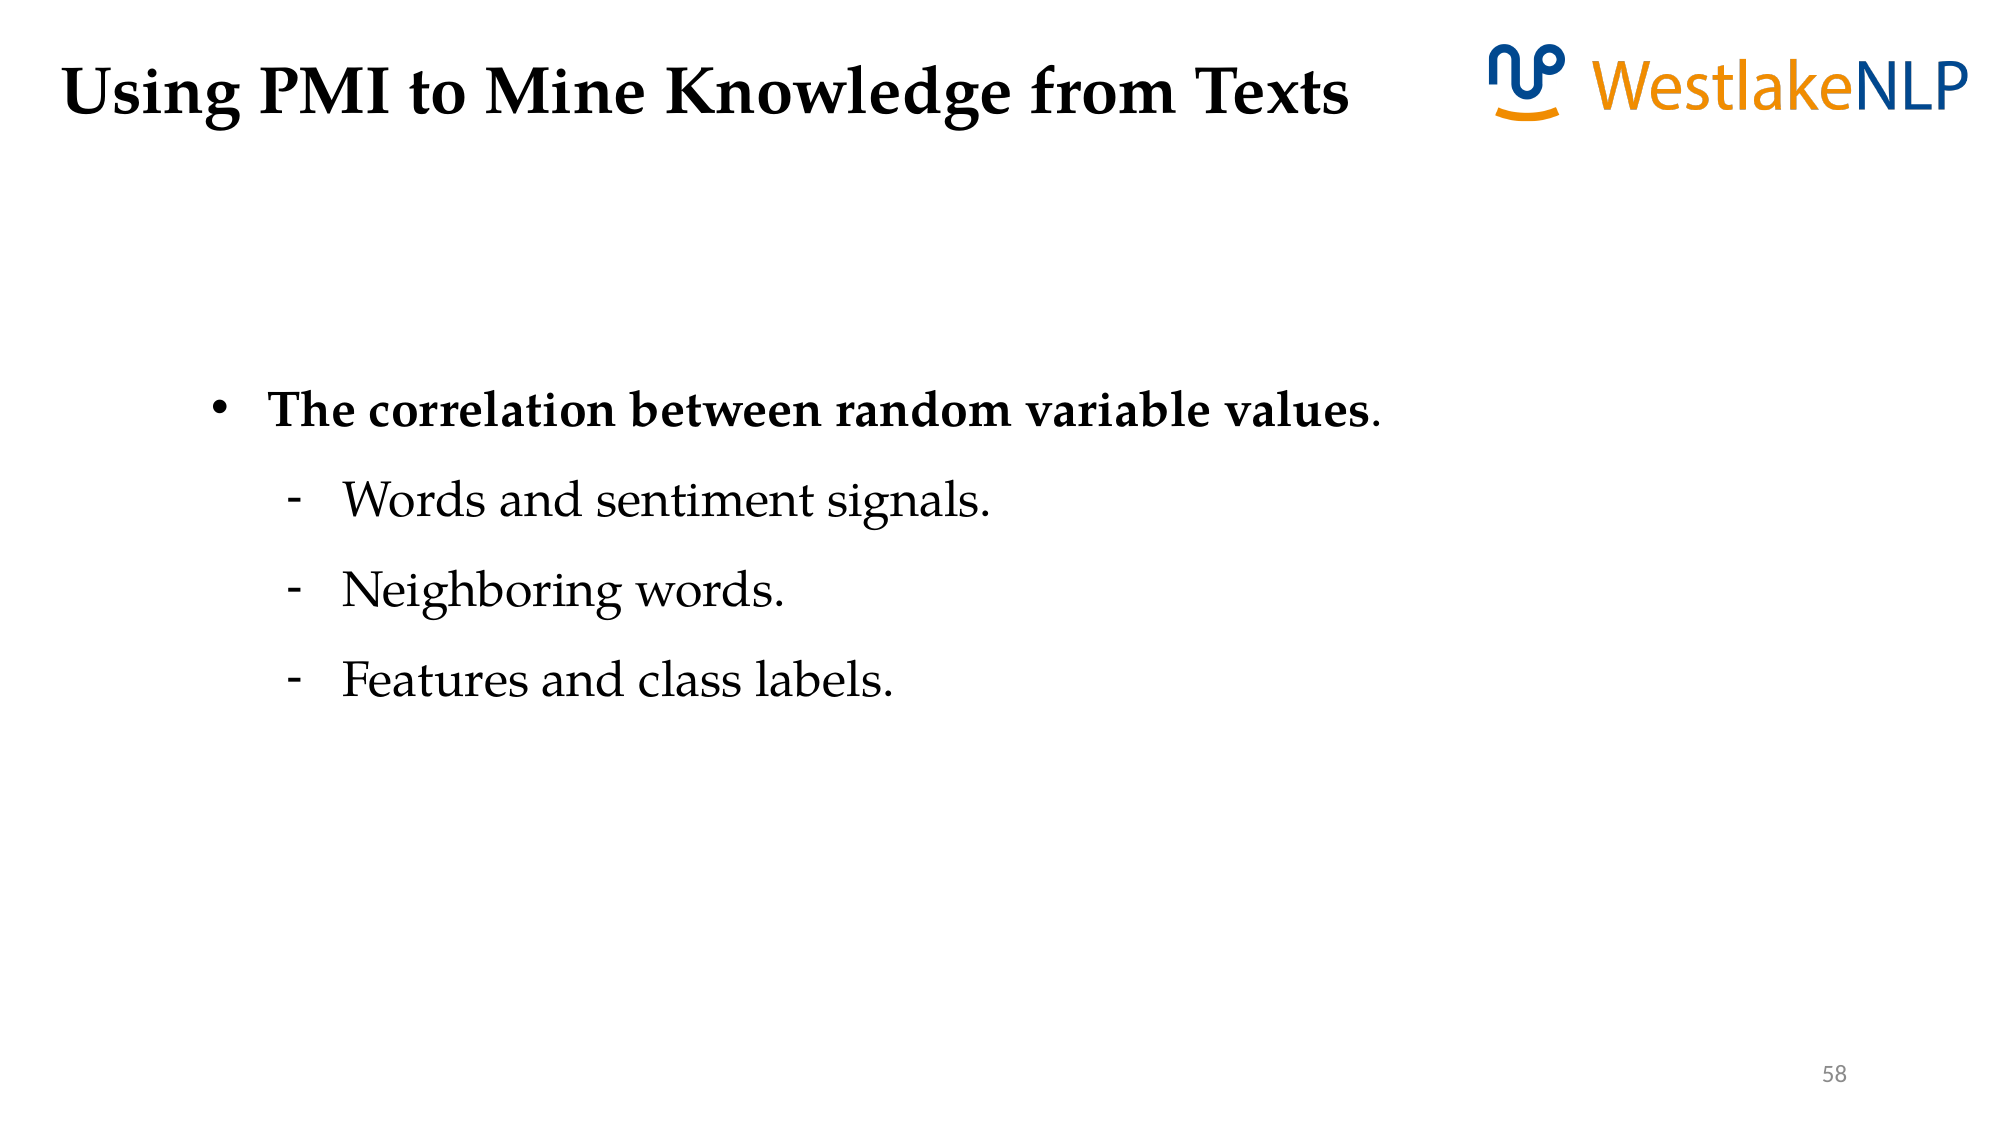

Using PMI to Mine Knowledge from Texts
The correlation between random variable values.
Words and sentiment signals.
Neighboring words.
Features and class labels.

58